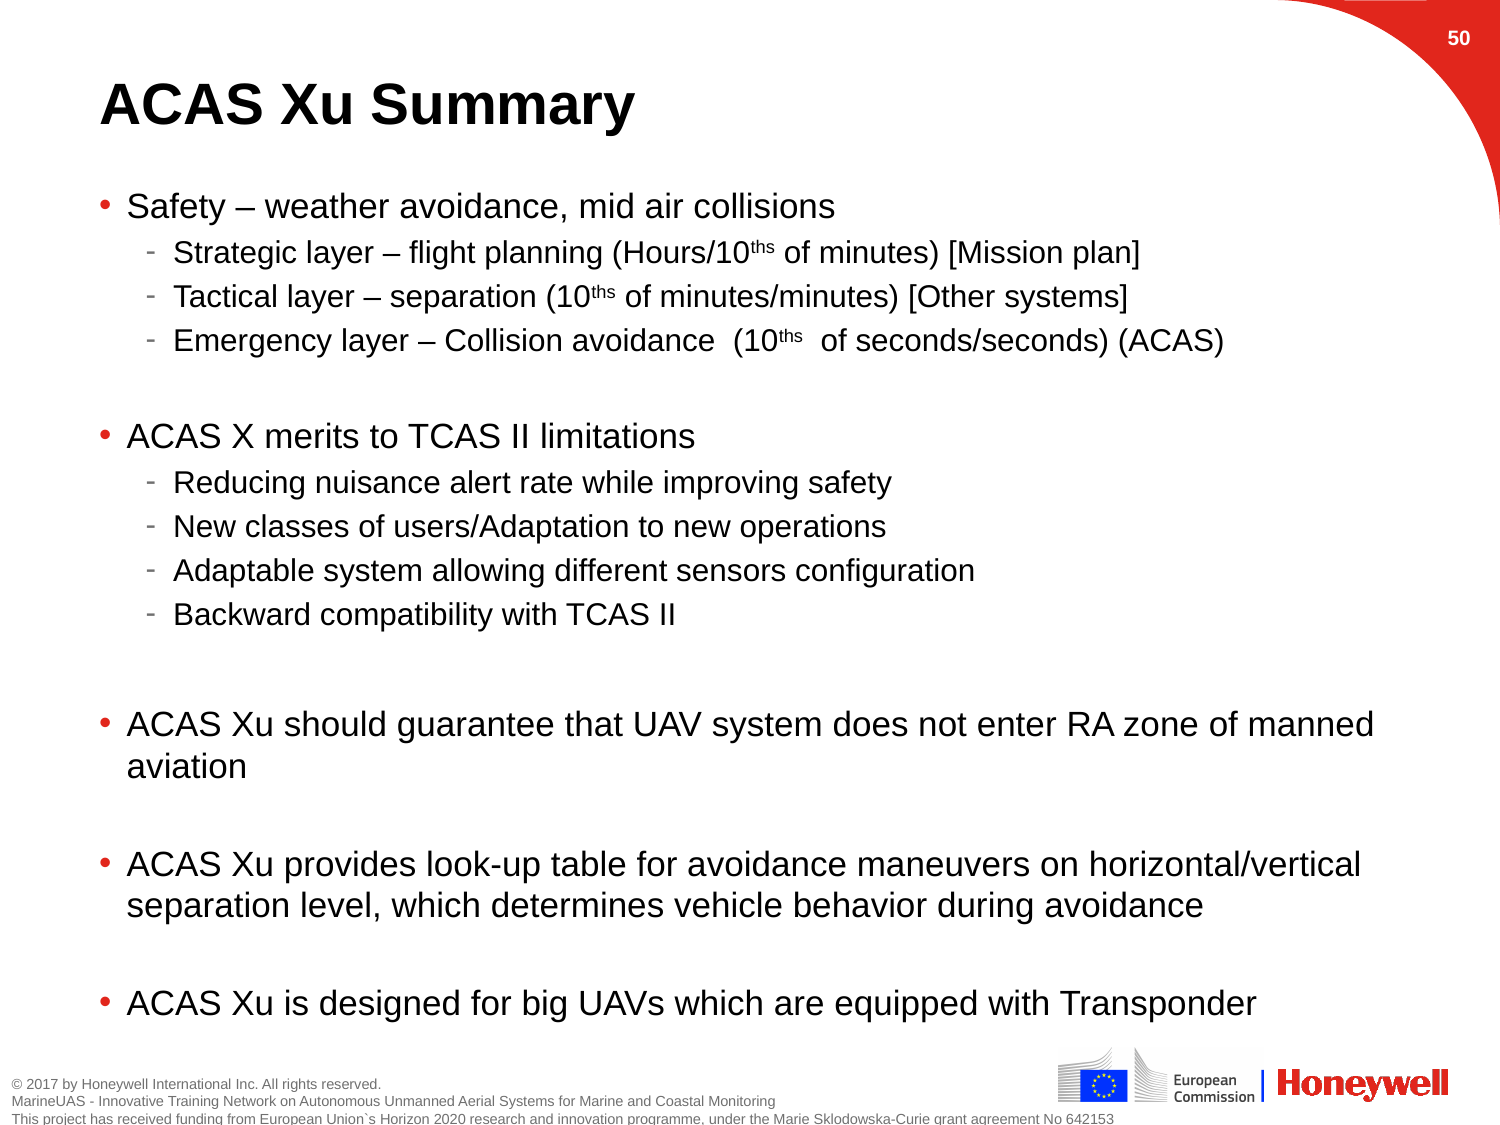

50
# ACAS Xu Summary
Safety – weather avoidance, mid air collisions
Strategic layer – flight planning (Hours/10ths of minutes) [Mission plan]
Tactical layer – separation (10ths of minutes/minutes) [Other systems]
Emergency layer – Collision avoidance  (10ths  of seconds/seconds) (ACAS)

ACAS X merits to TCAS II limitations
Reducing nuisance alert rate while improving safety
New classes of users/Adaptation to new operations
Adaptable system allowing different sensors configuration
Backward compatibility with TCAS II

ACAS Xu should guarantee that UAV system does not enter RA zone of manned aviation

ACAS Xu provides look-up table for avoidance maneuvers on horizontal/vertical separation level, which determines vehicle behavior during avoidance

ACAS Xu is designed for big UAVs which are equipped with Transponder